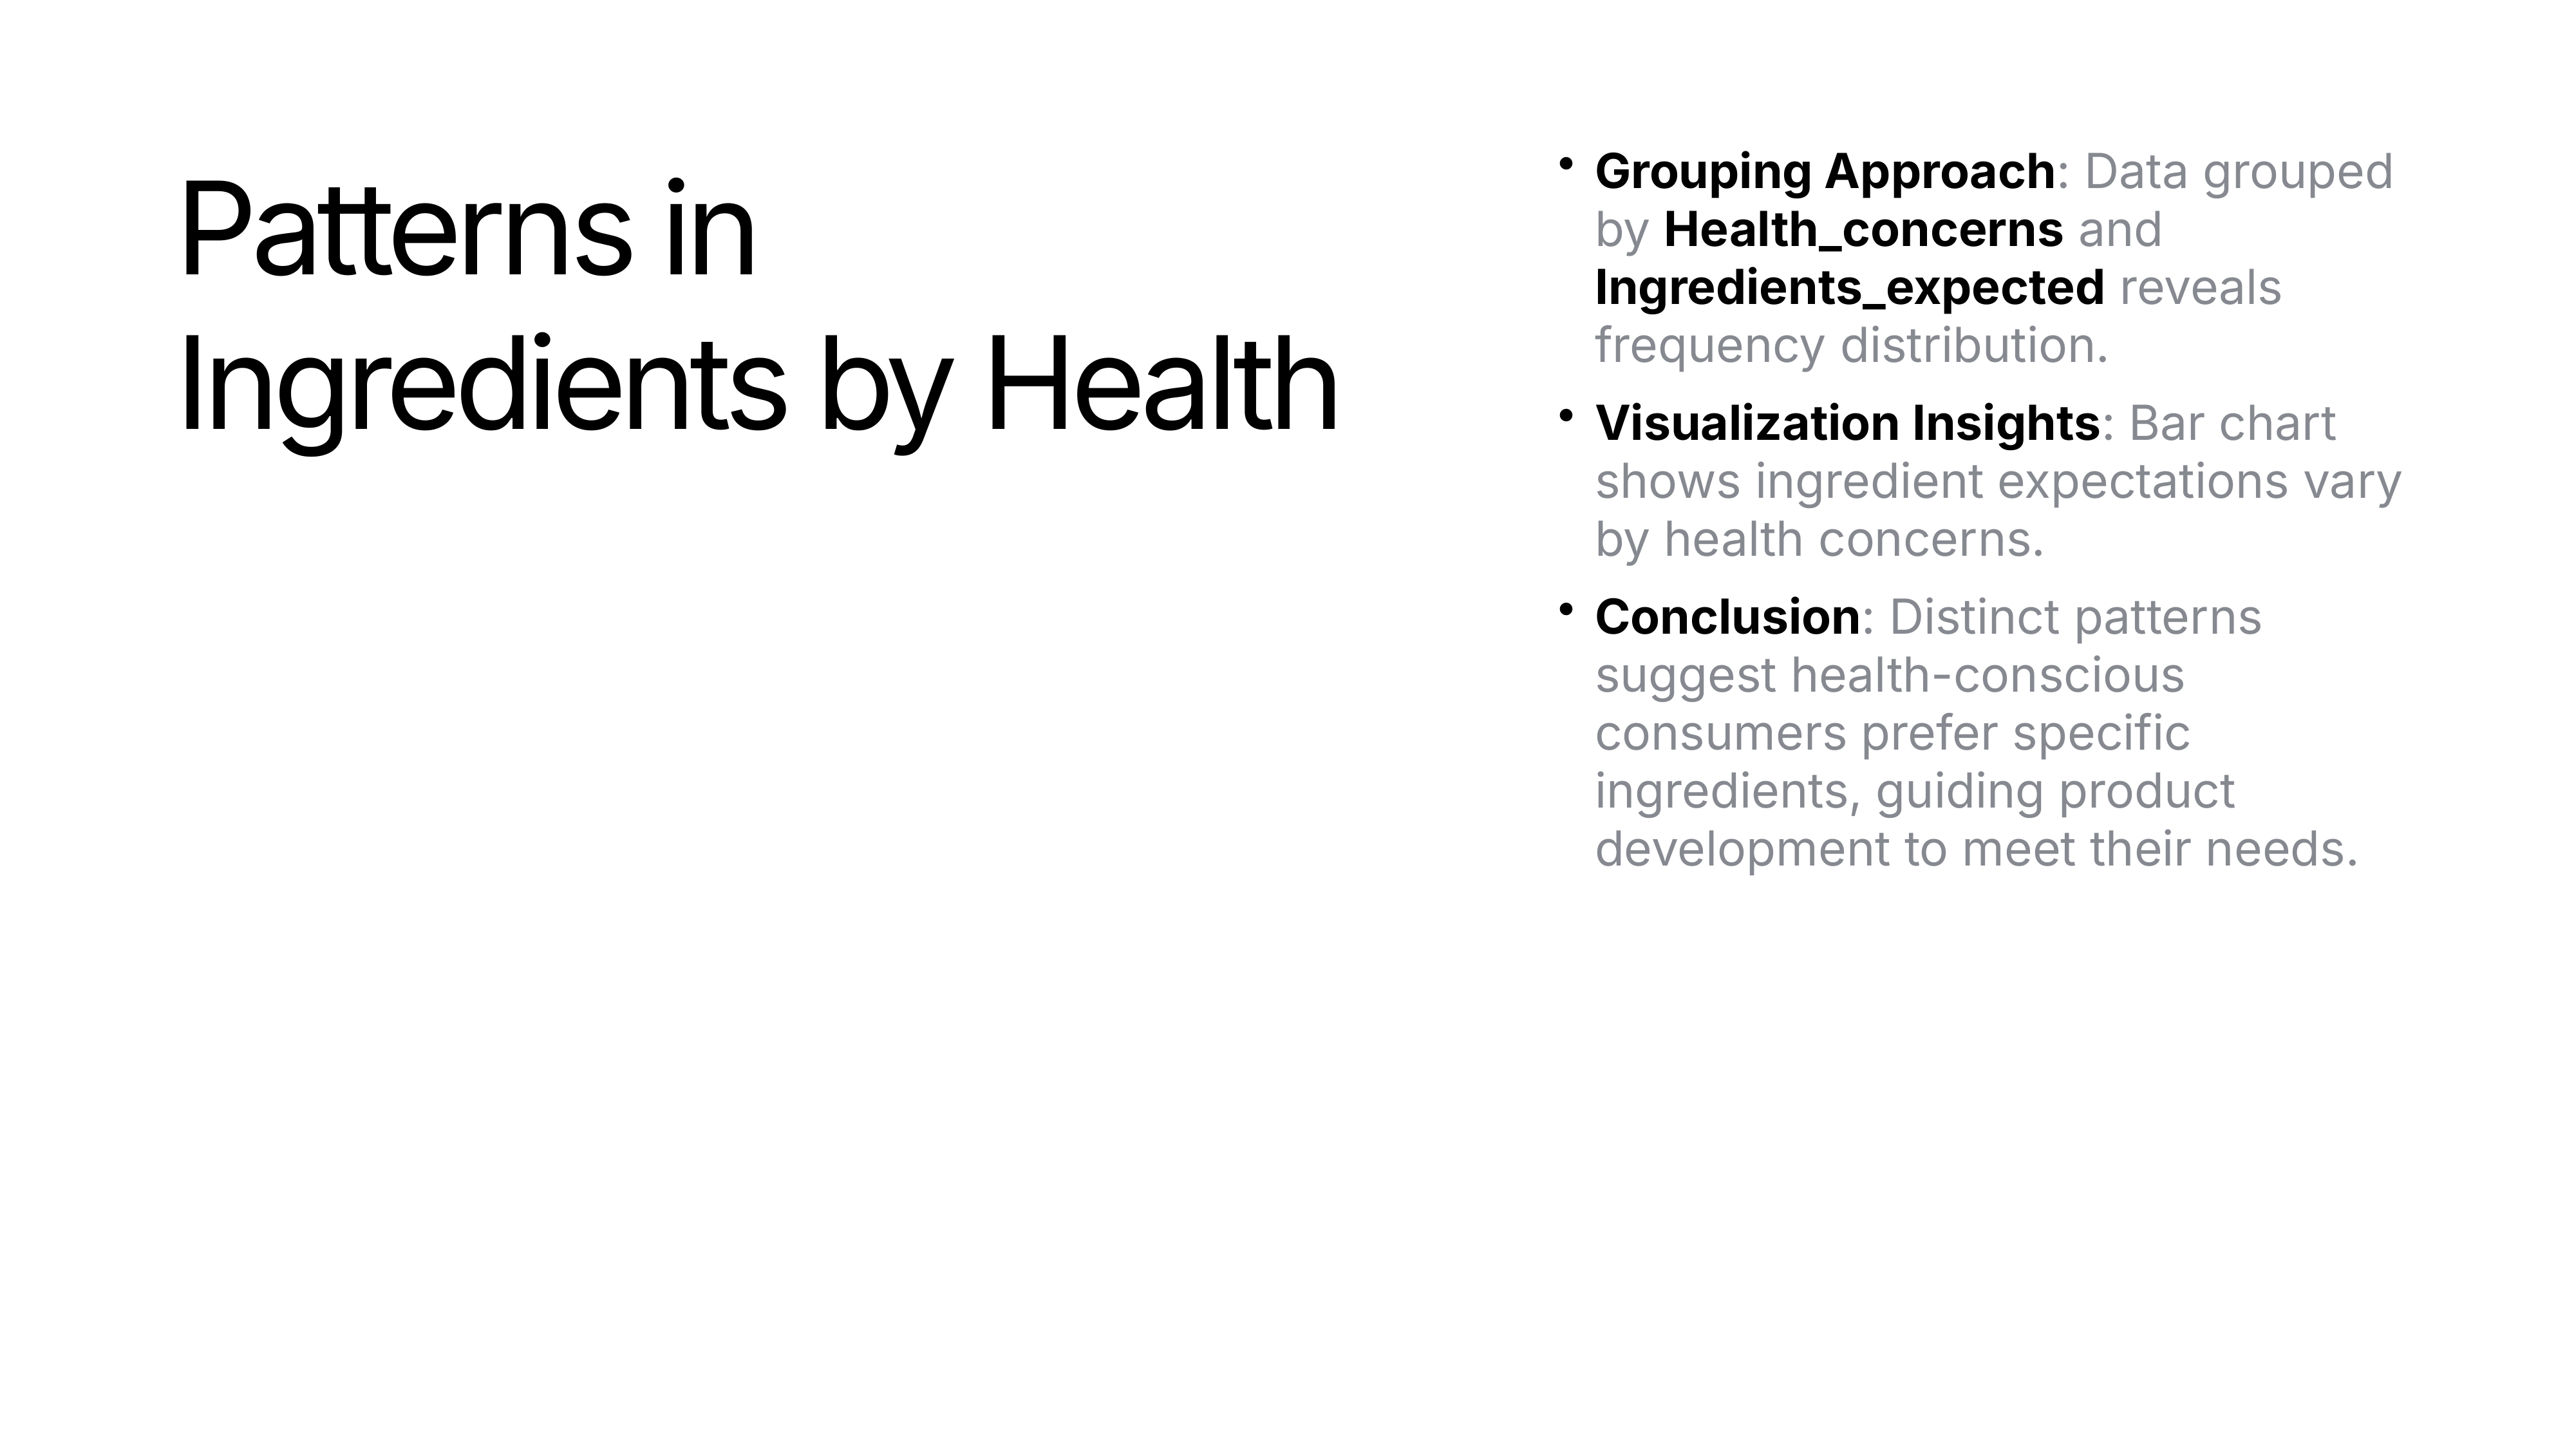

Grouping Approach: Data grouped by Health_concerns and Ingredients_expected reveals frequency distribution.
Visualization Insights: Bar chart shows ingredient expectations vary by health concerns.
Conclusion: Distinct patterns suggest health-conscious consumers prefer specific ingredients, guiding product development to meet their needs.
Patterns in Ingredients by Health